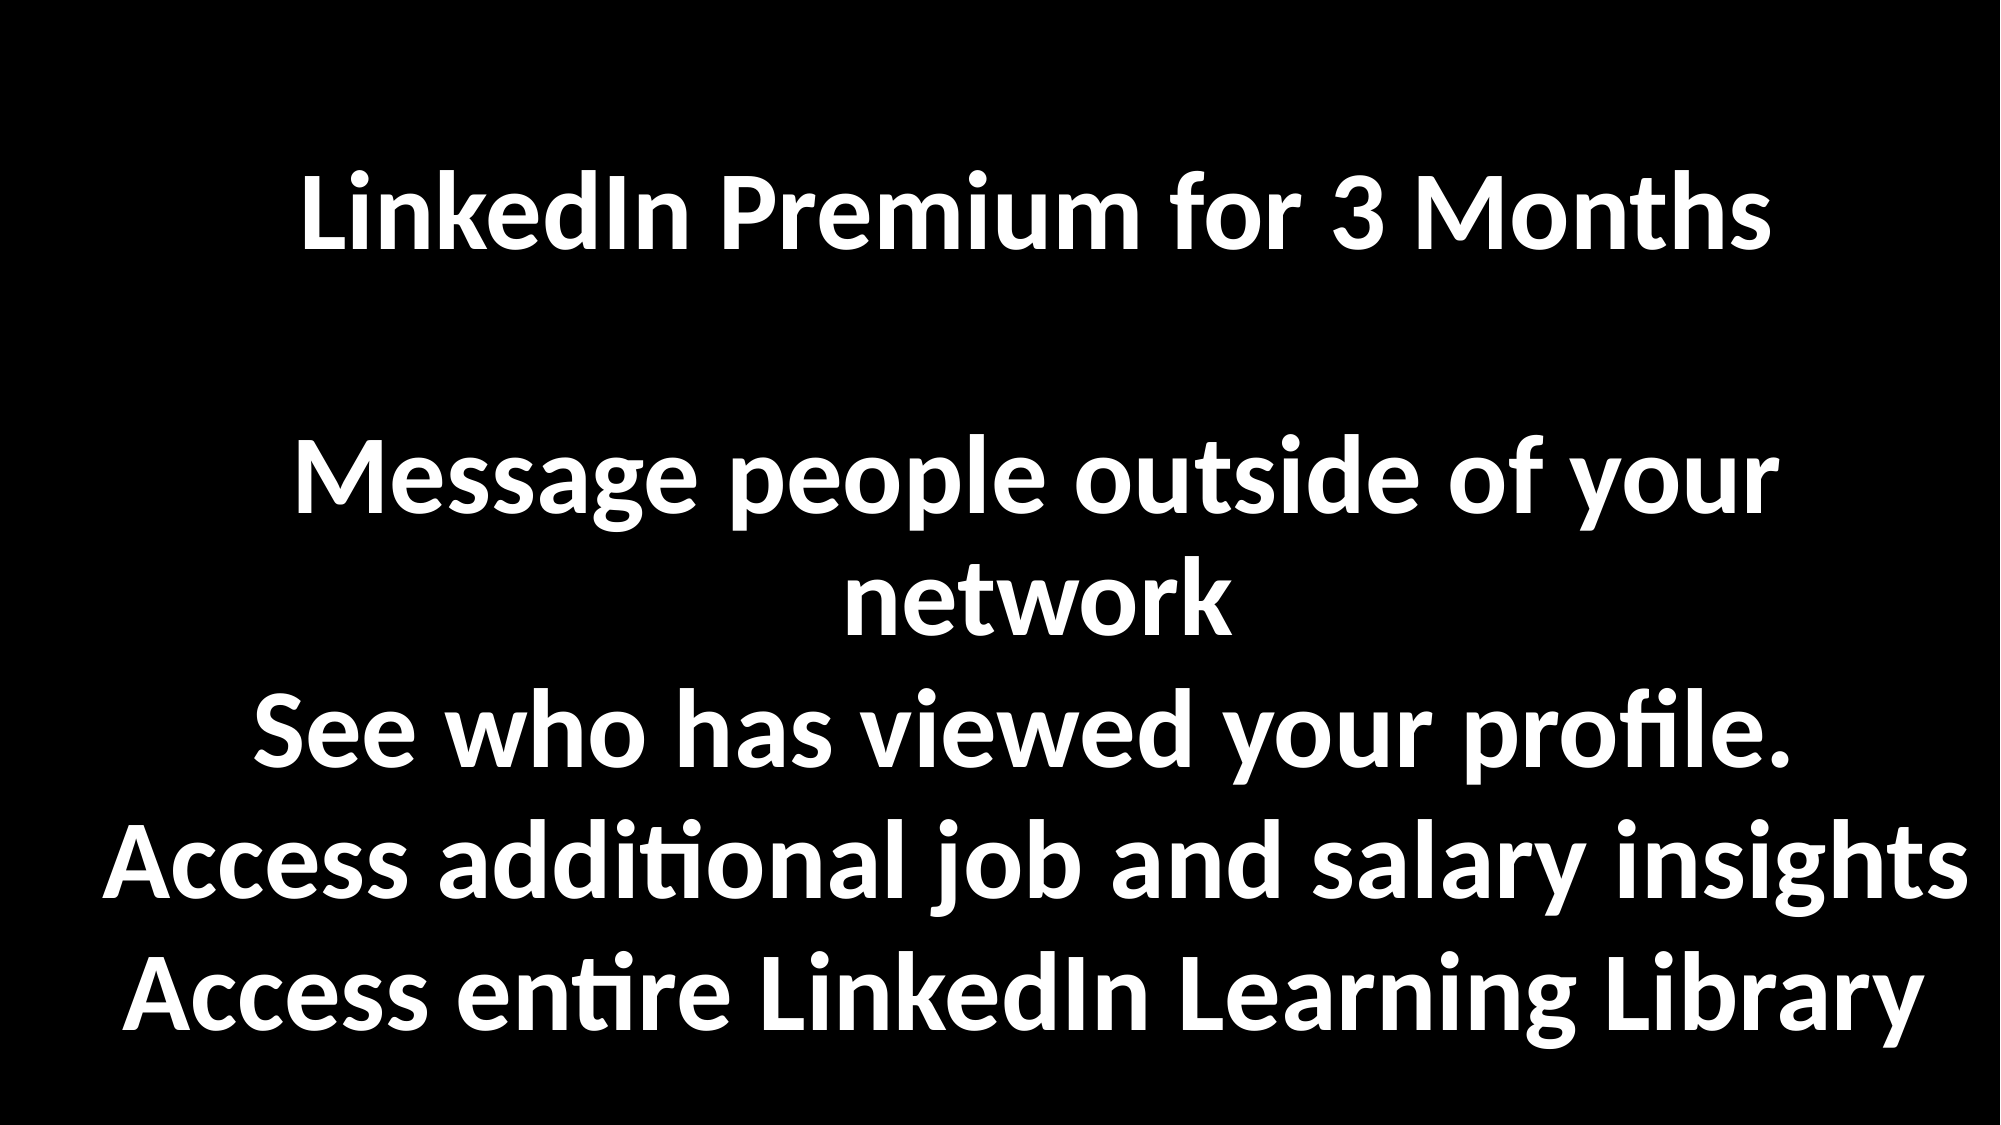

LinkedIn Premium for 3 Months

Message people outside of your network
See who has viewed your profile.
Access additional job and salary insights
Access entire LinkedIn Learning Library